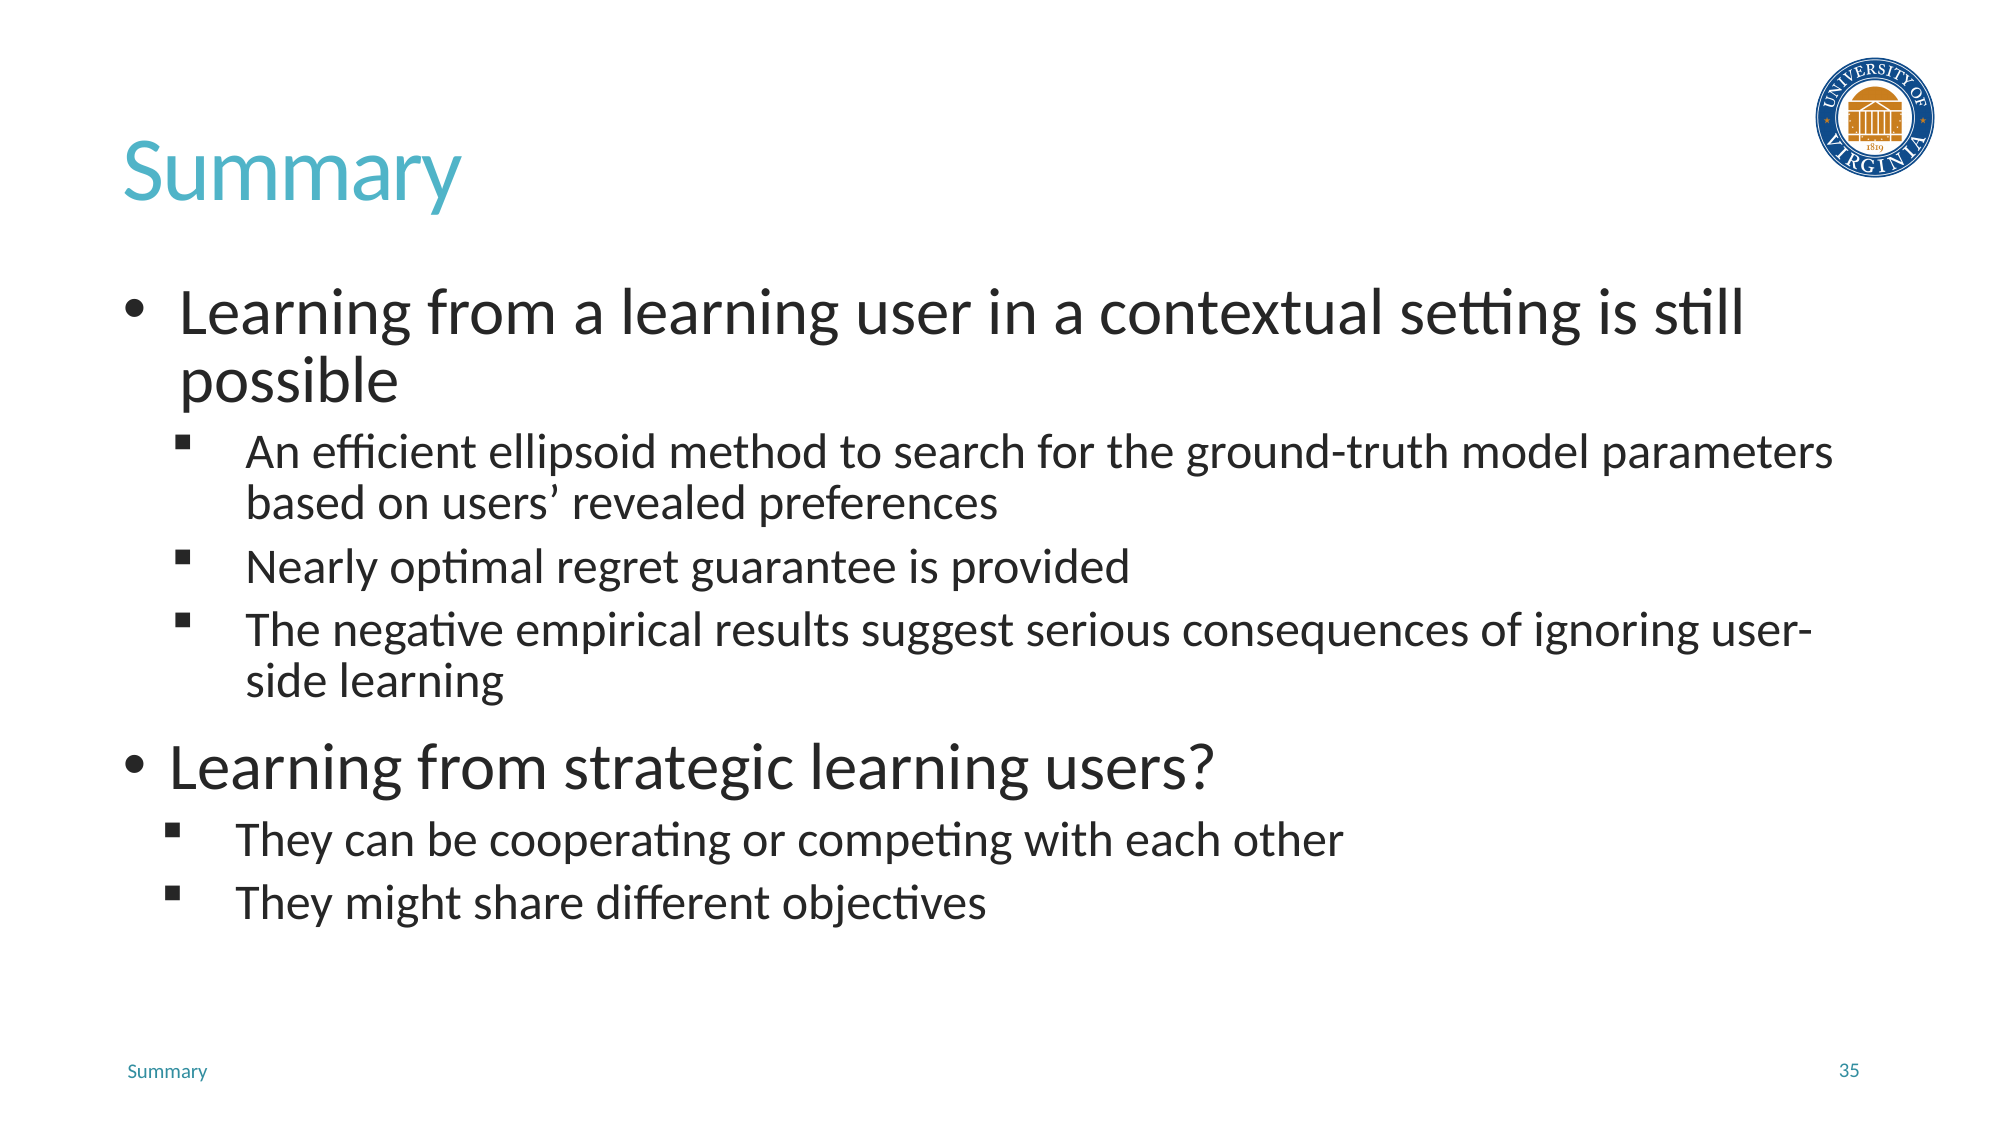

# Summary
Learning from a learning user in a contextual setting is still possible
An efficient ellipsoid method to search for the ground-truth model parameters based on users’ revealed preferences
Nearly optimal regret guarantee is provided
The negative empirical results suggest serious consequences of ignoring user-side learning
Learning from strategic learning users?
They can be cooperating or competing with each other
They might share different objectives
Summary
35